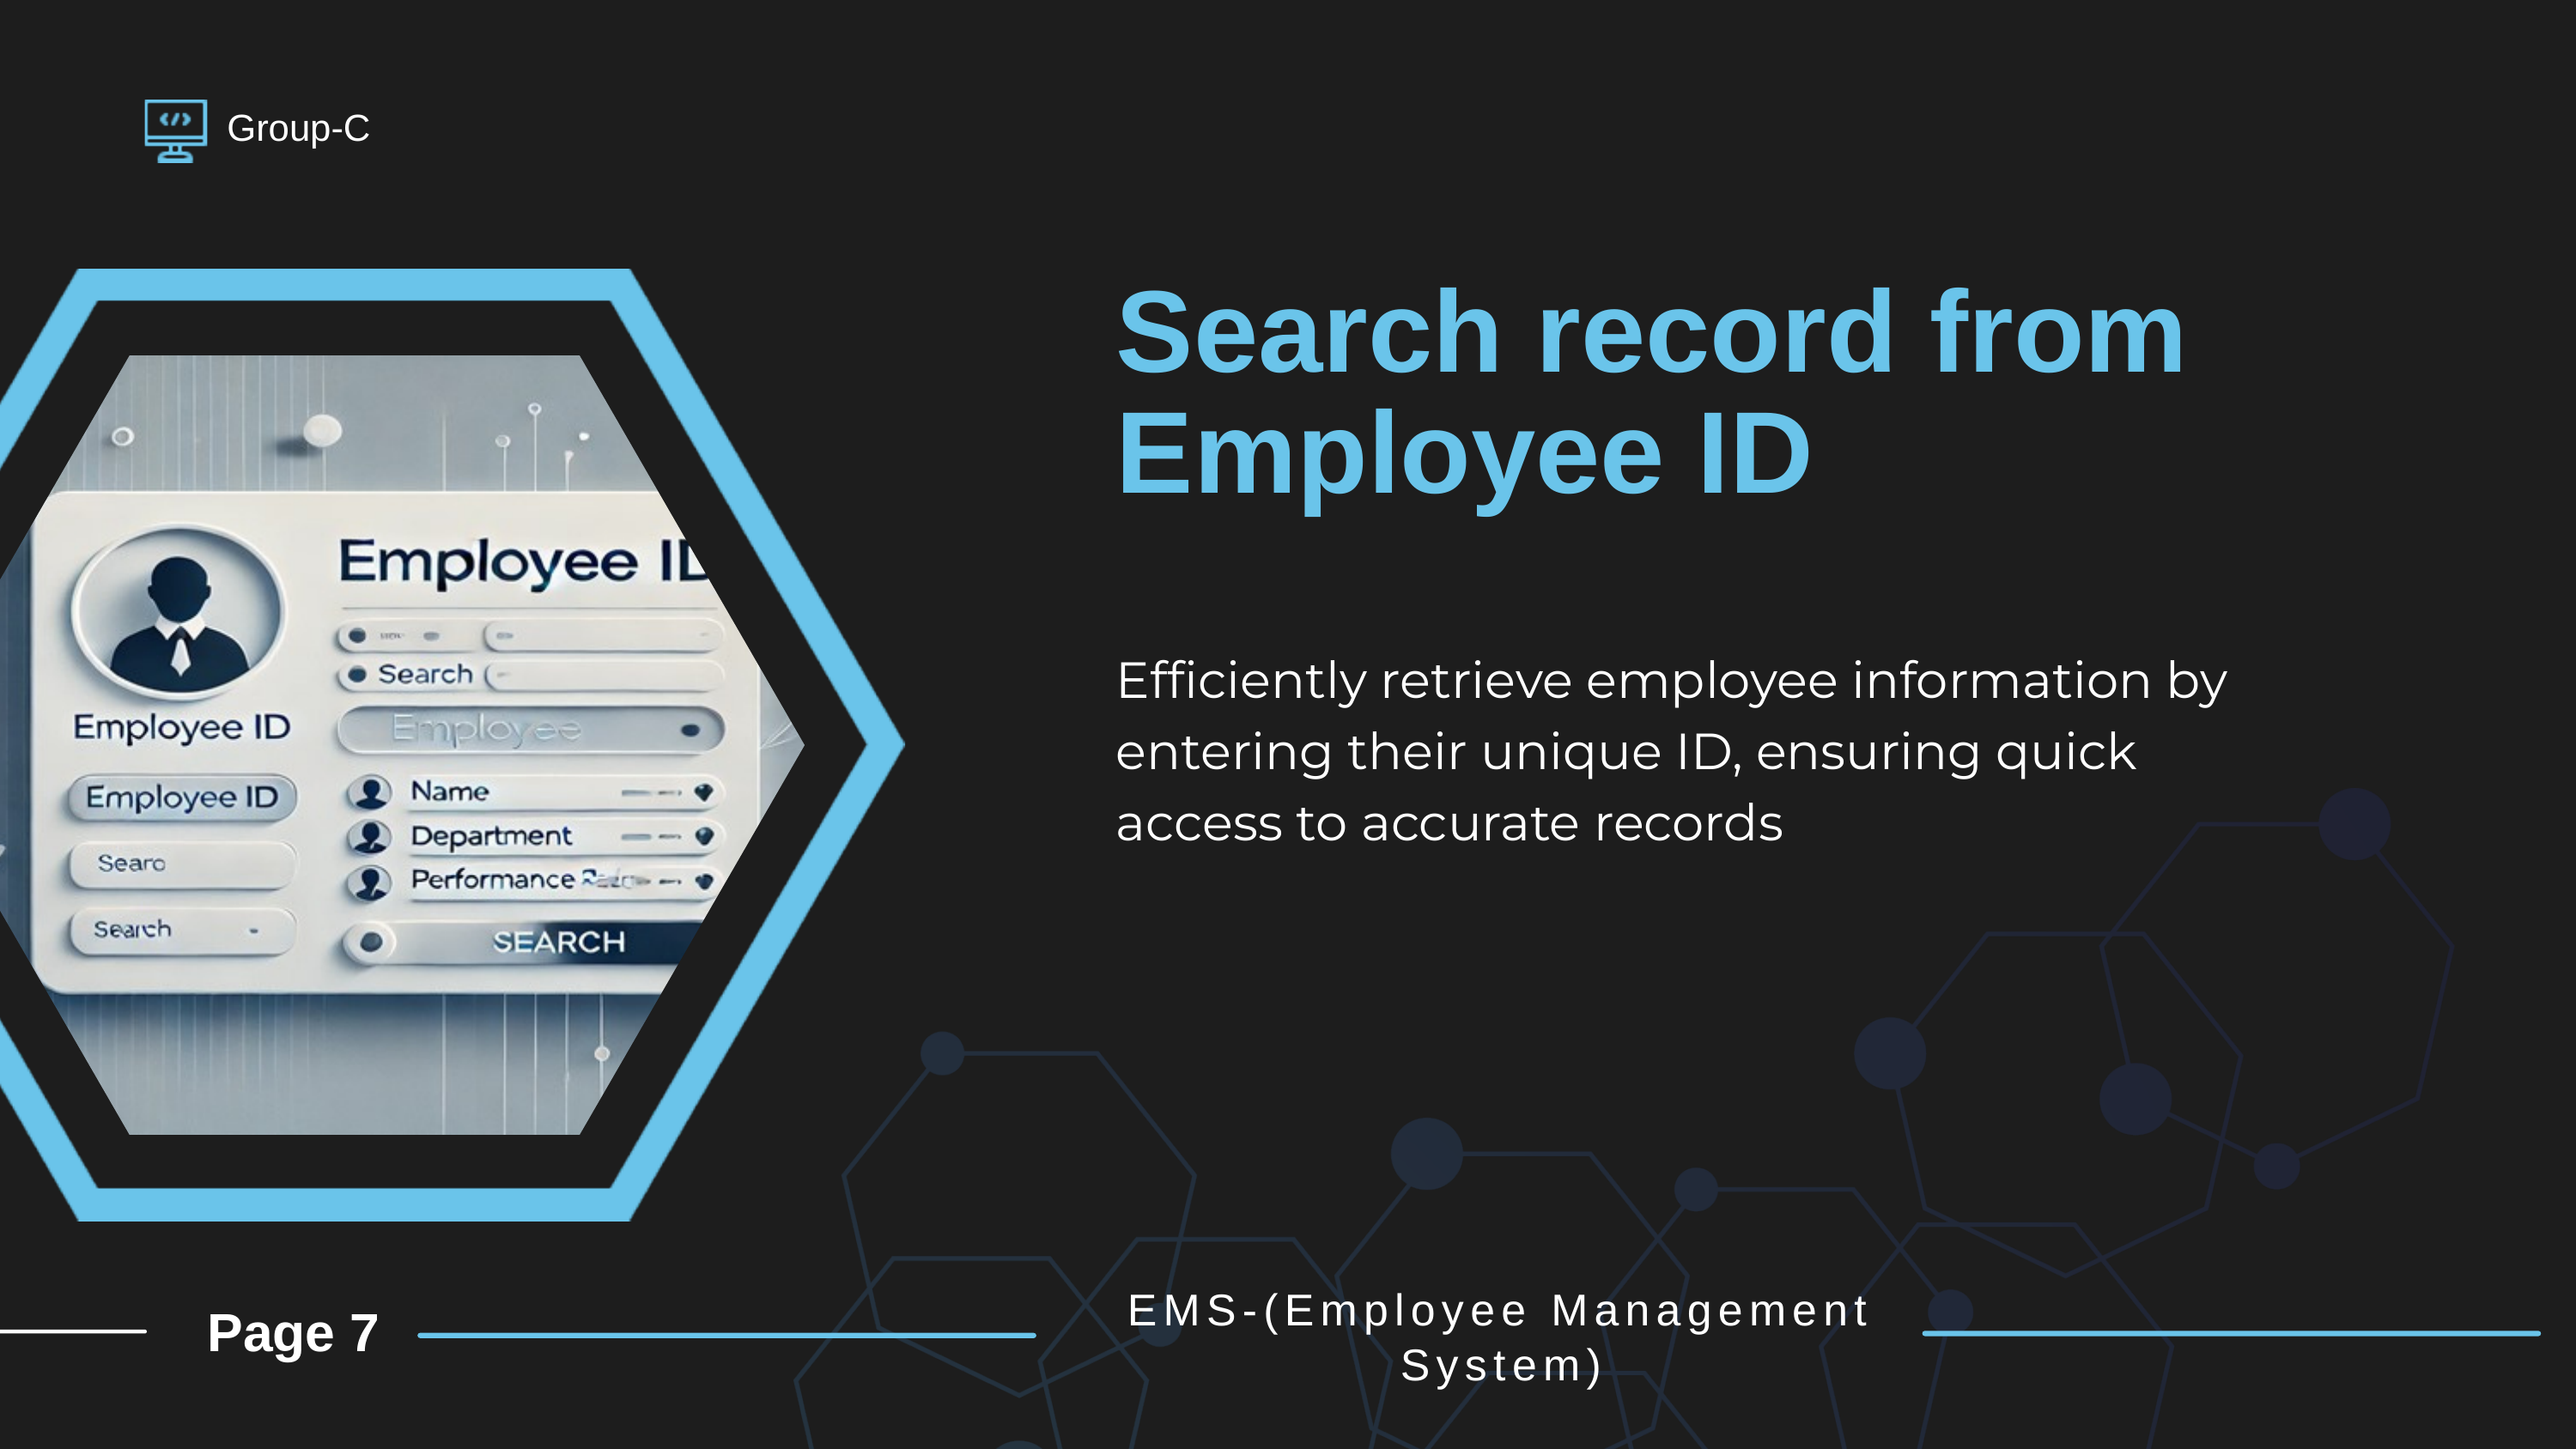

Group-C

Search record from Employee ID

Efficiently retrieve employee information by entering their unique ID, ensuring quick access to accurate records

EMS-(Employee Management System)

Page 7